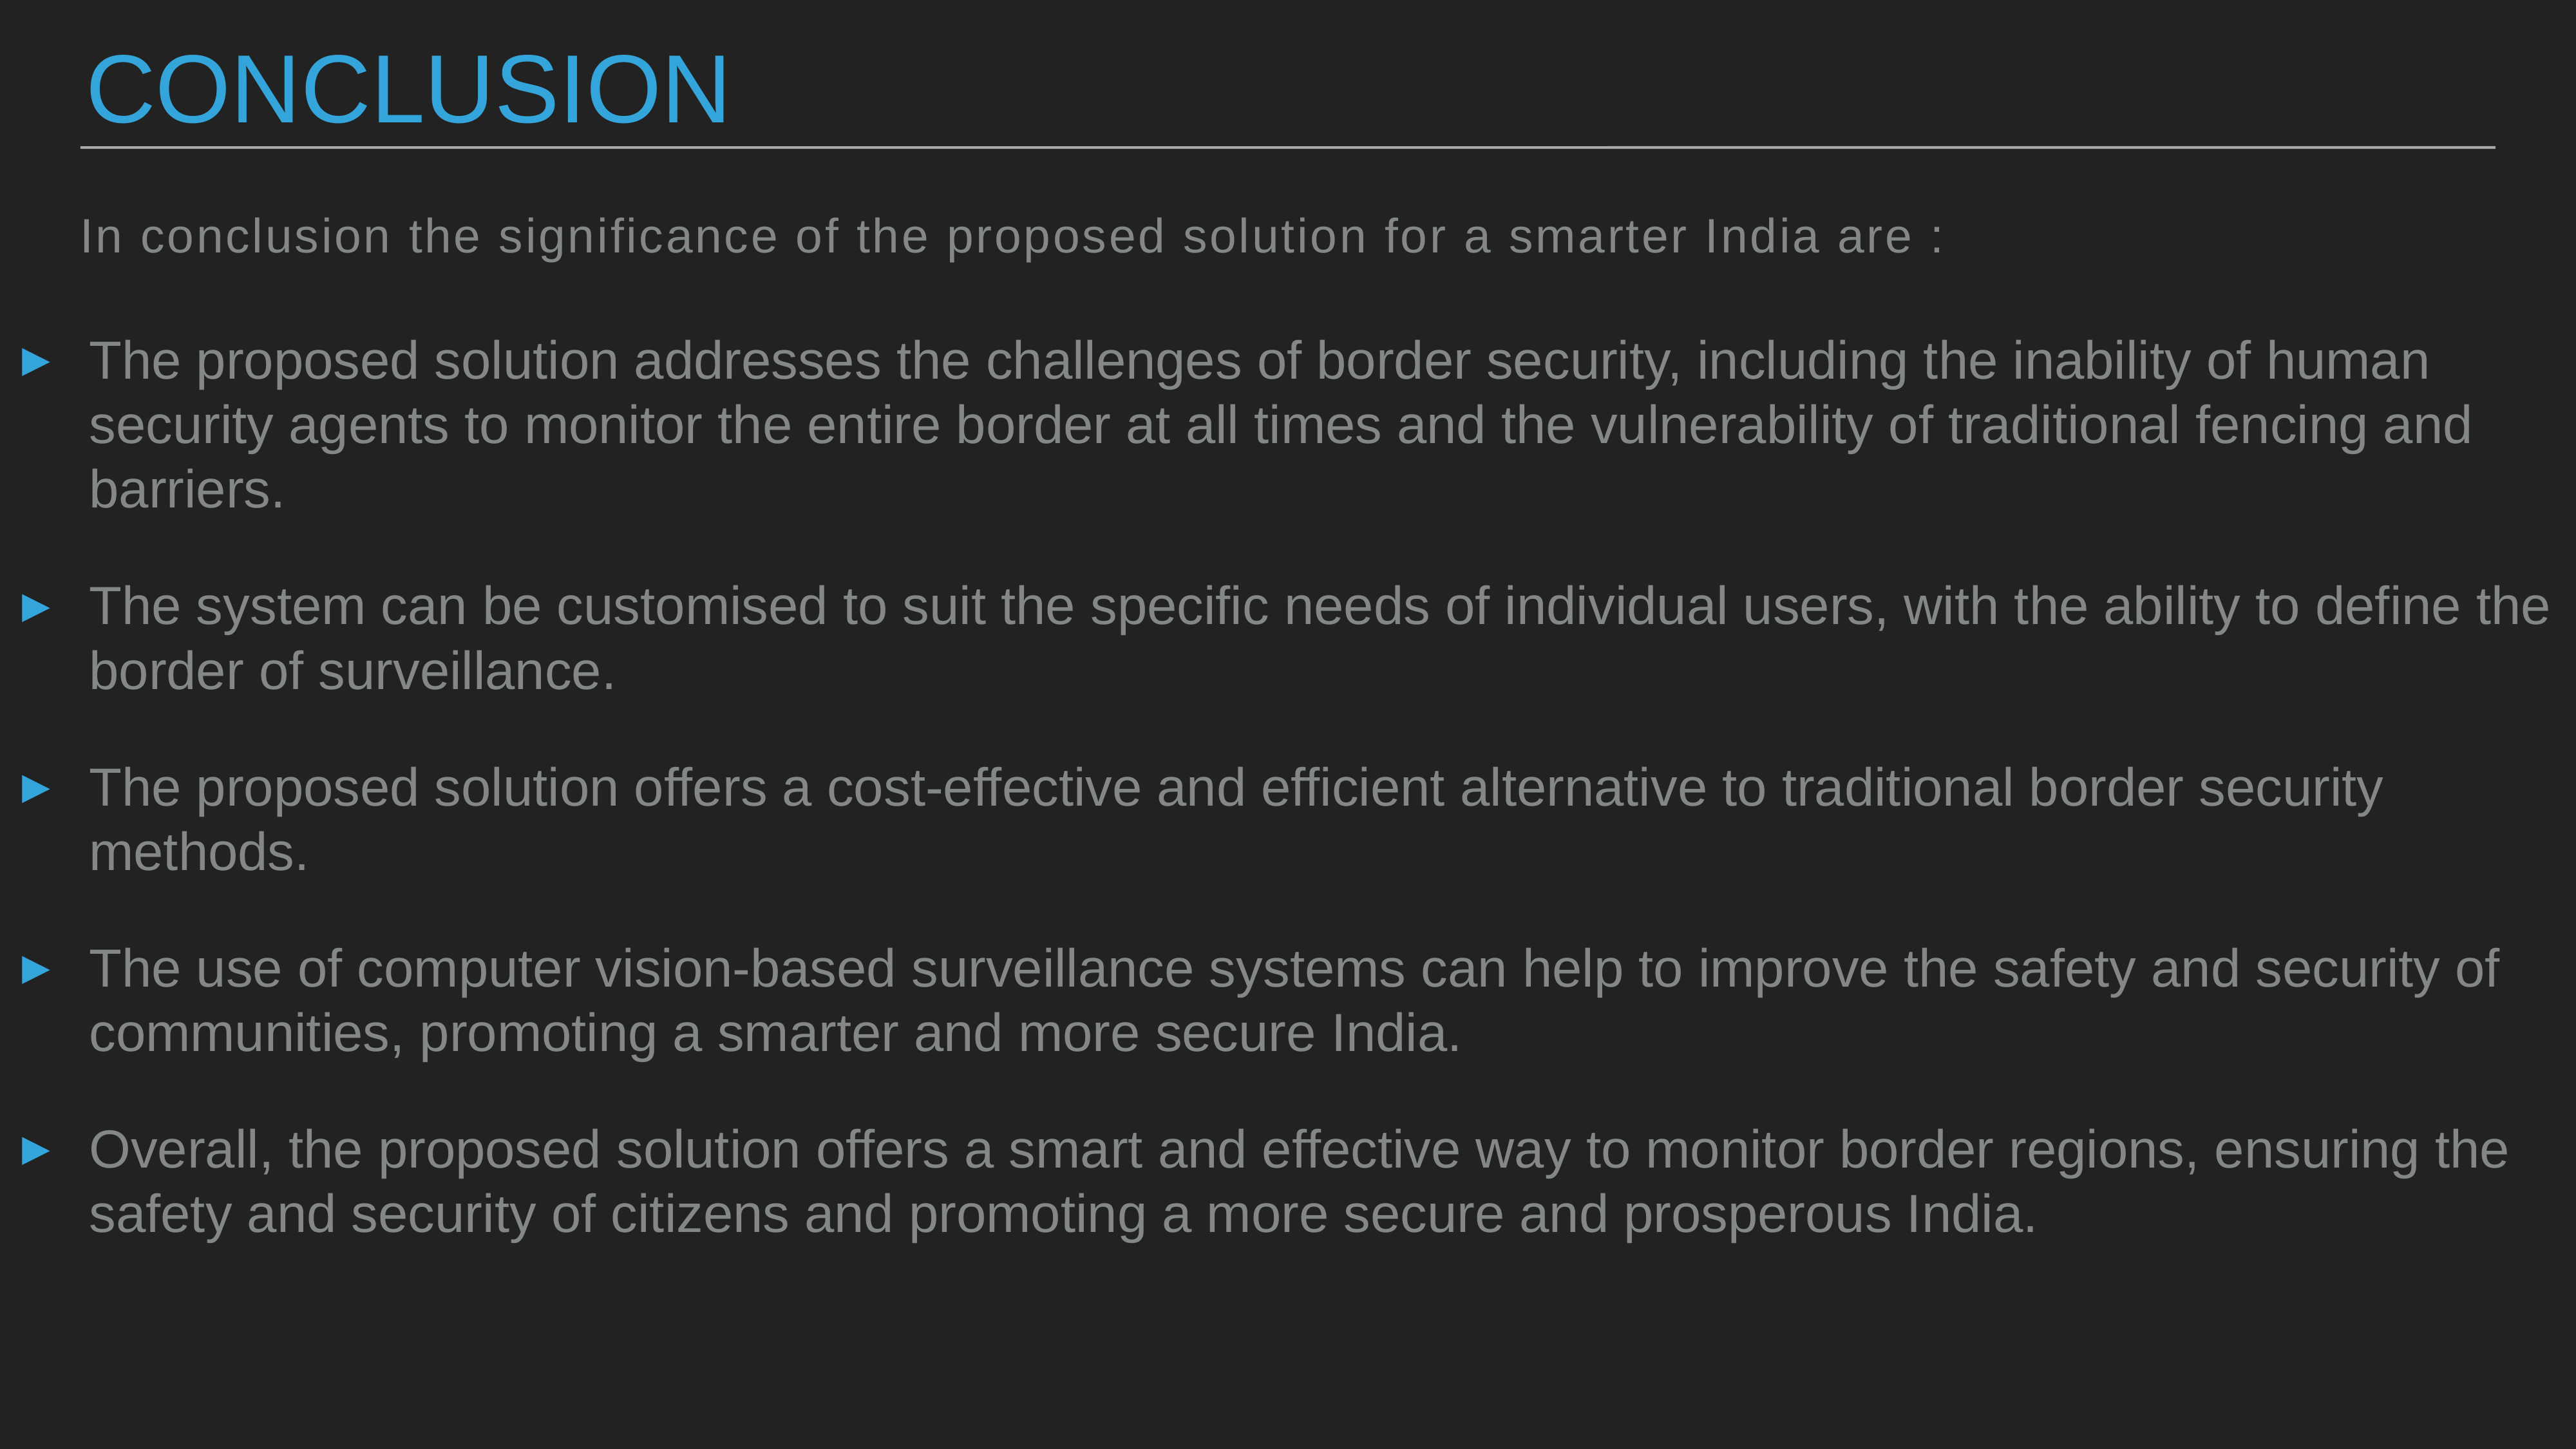

# Conclusion
In conclusion the significance of the proposed solution for a smarter India are :
The proposed solution addresses the challenges of border security, including the inability of human security agents to monitor the entire border at all times and the vulnerability of traditional fencing and barriers.
The system can be customised to suit the specific needs of individual users, with the ability to define the border of surveillance.
The proposed solution offers a cost-effective and efficient alternative to traditional border security methods.
The use of computer vision-based surveillance systems can help to improve the safety and security of communities, promoting a smarter and more secure India.
Overall, the proposed solution offers a smart and effective way to monitor border regions, ensuring the safety and security of citizens and promoting a more secure and prosperous India.